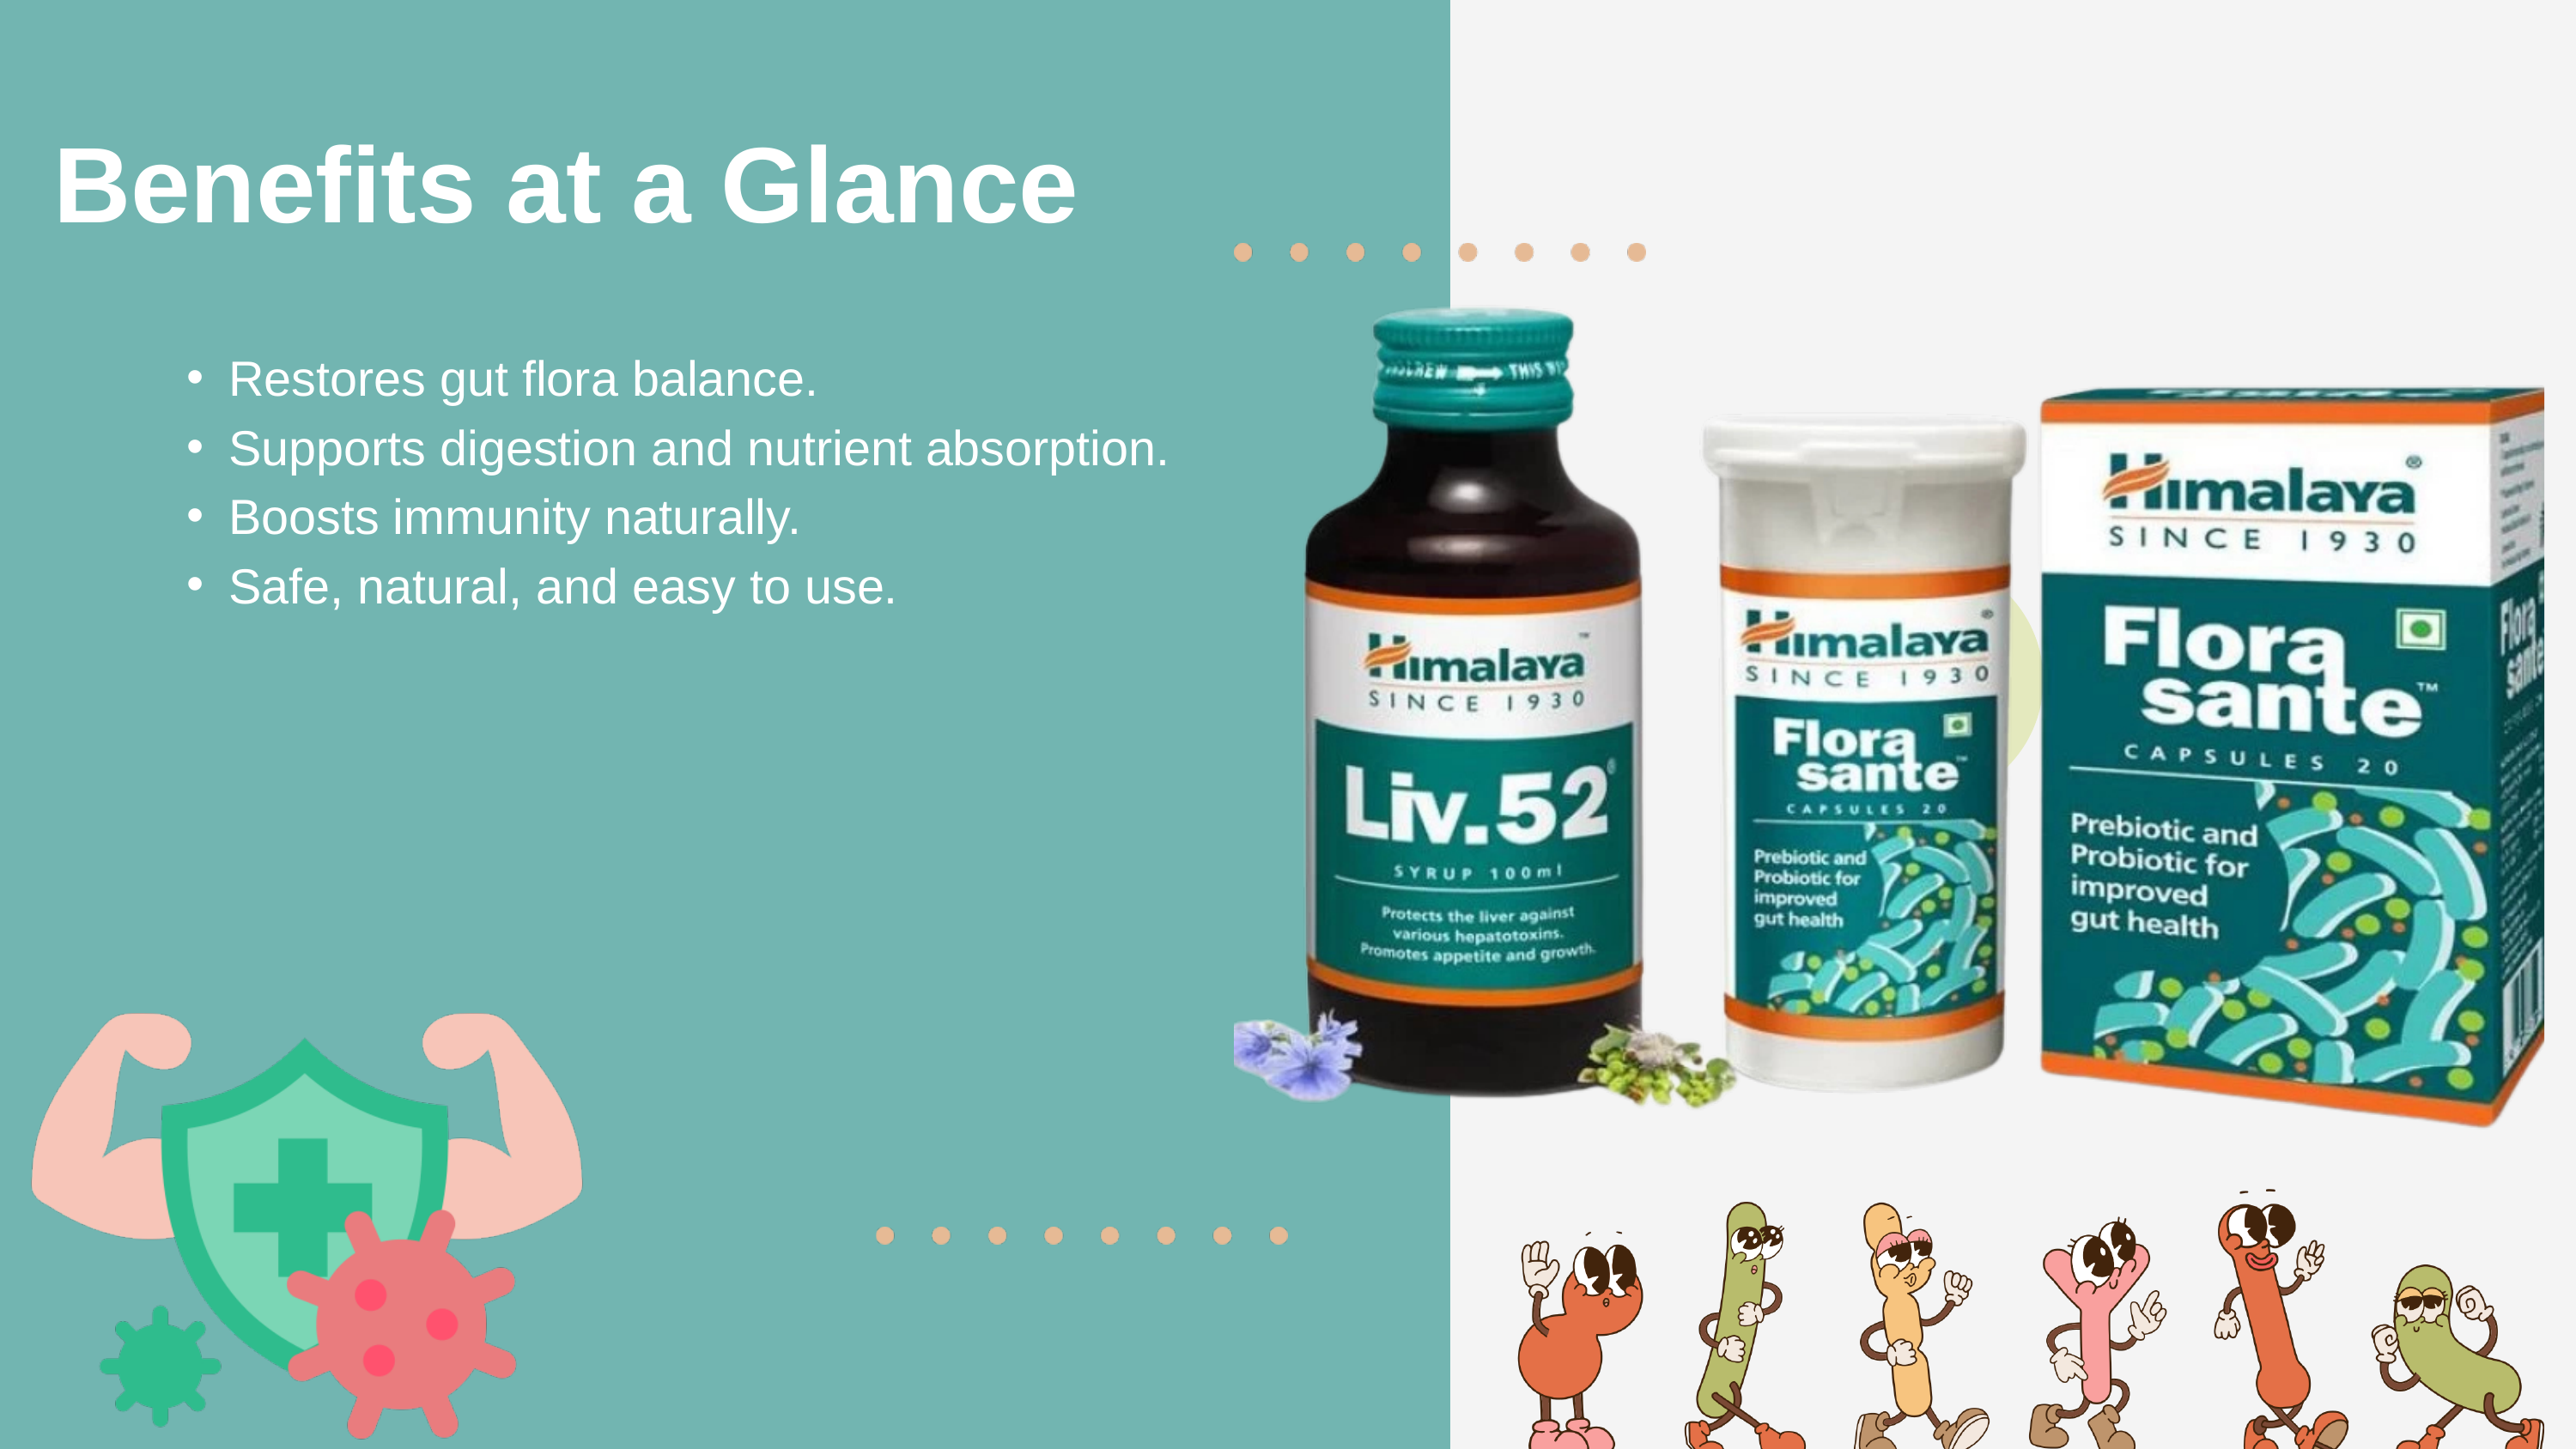

Benefits at a Glance

Restores gut flora balance.
Supports digestion and nutrient absorption.
Boosts immunity naturally.
Safe, natural, and easy to use.